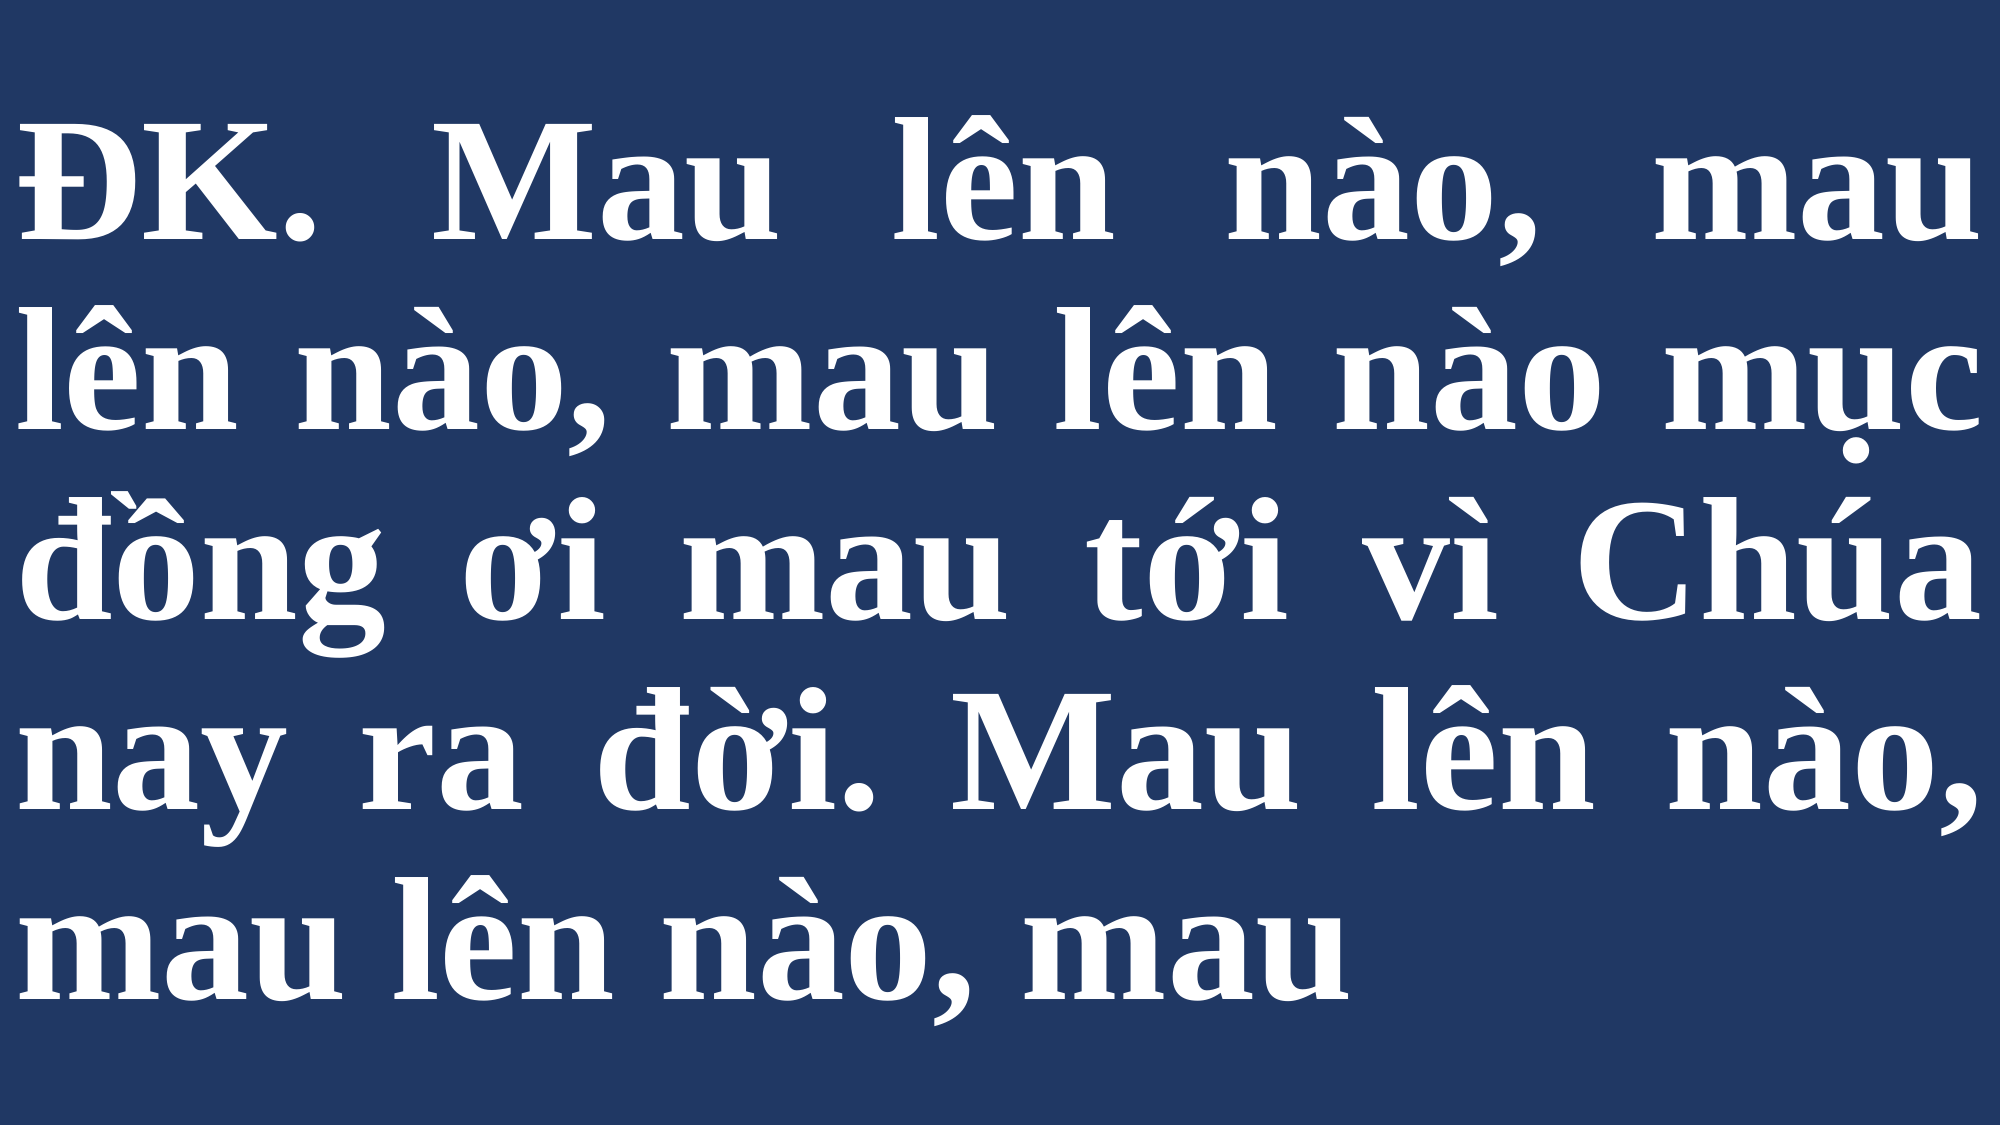

# ĐK. Mau lên nào, mau lên nào, mau lên nào mục đồng ơi mau tới vì Chúa nay ra đời. Mau lên nào, mau lên nào, mau